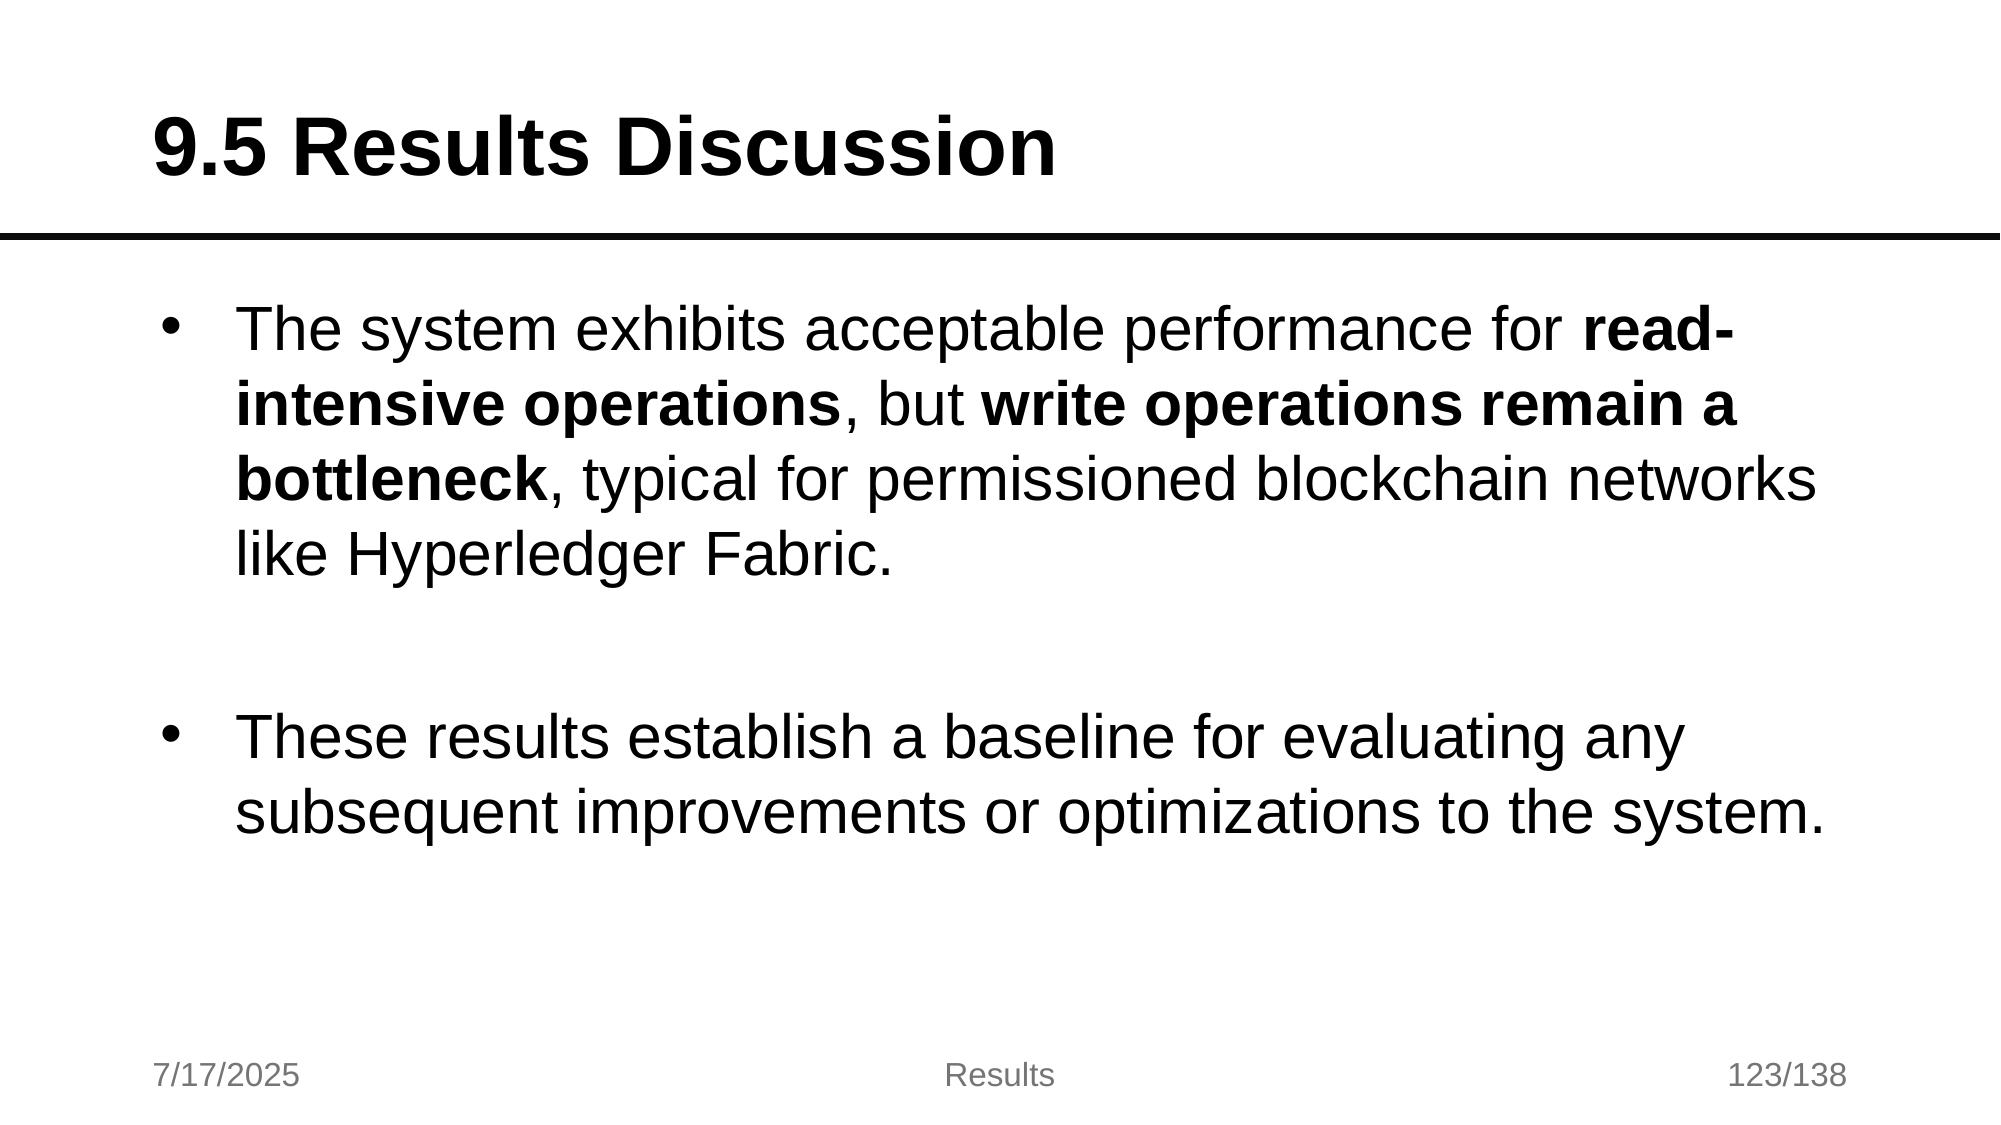

# 9.5 Results Discussion
The system exhibits acceptable performance for read-intensive operations, but write operations remain a bottleneck, typical for permissioned blockchain networks like Hyperledger Fabric.

These results establish a baseline for evaluating any subsequent improvements or optimizations to the system.

7/17/2025
Results
123/138